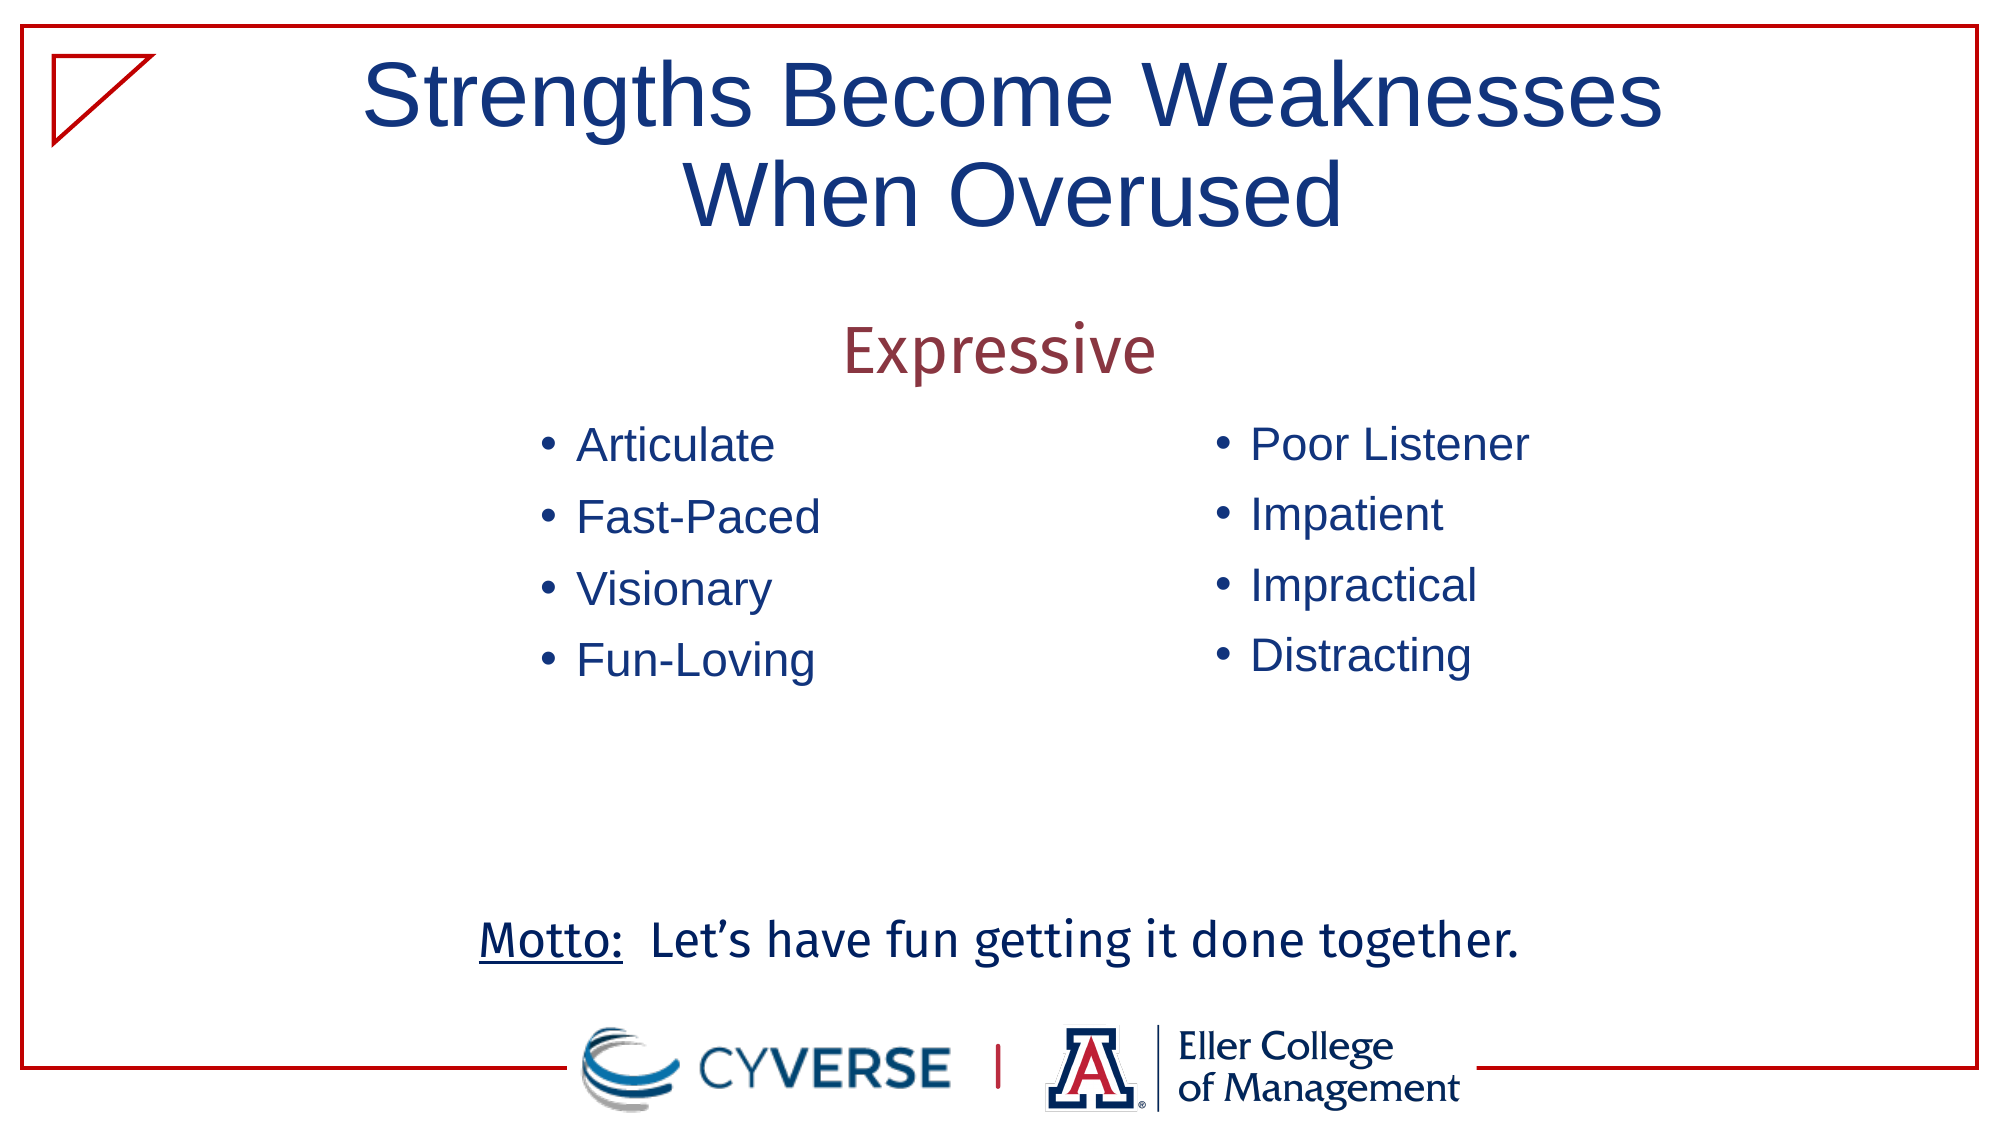

# Strengths Become Weaknesses When Overused
Expressive
Articulate
Fast-Paced
Visionary
Fun-Loving
Poor Listener
Impatient
Impractical
Distracting
Motto:  Let’s have fun getting it done together.